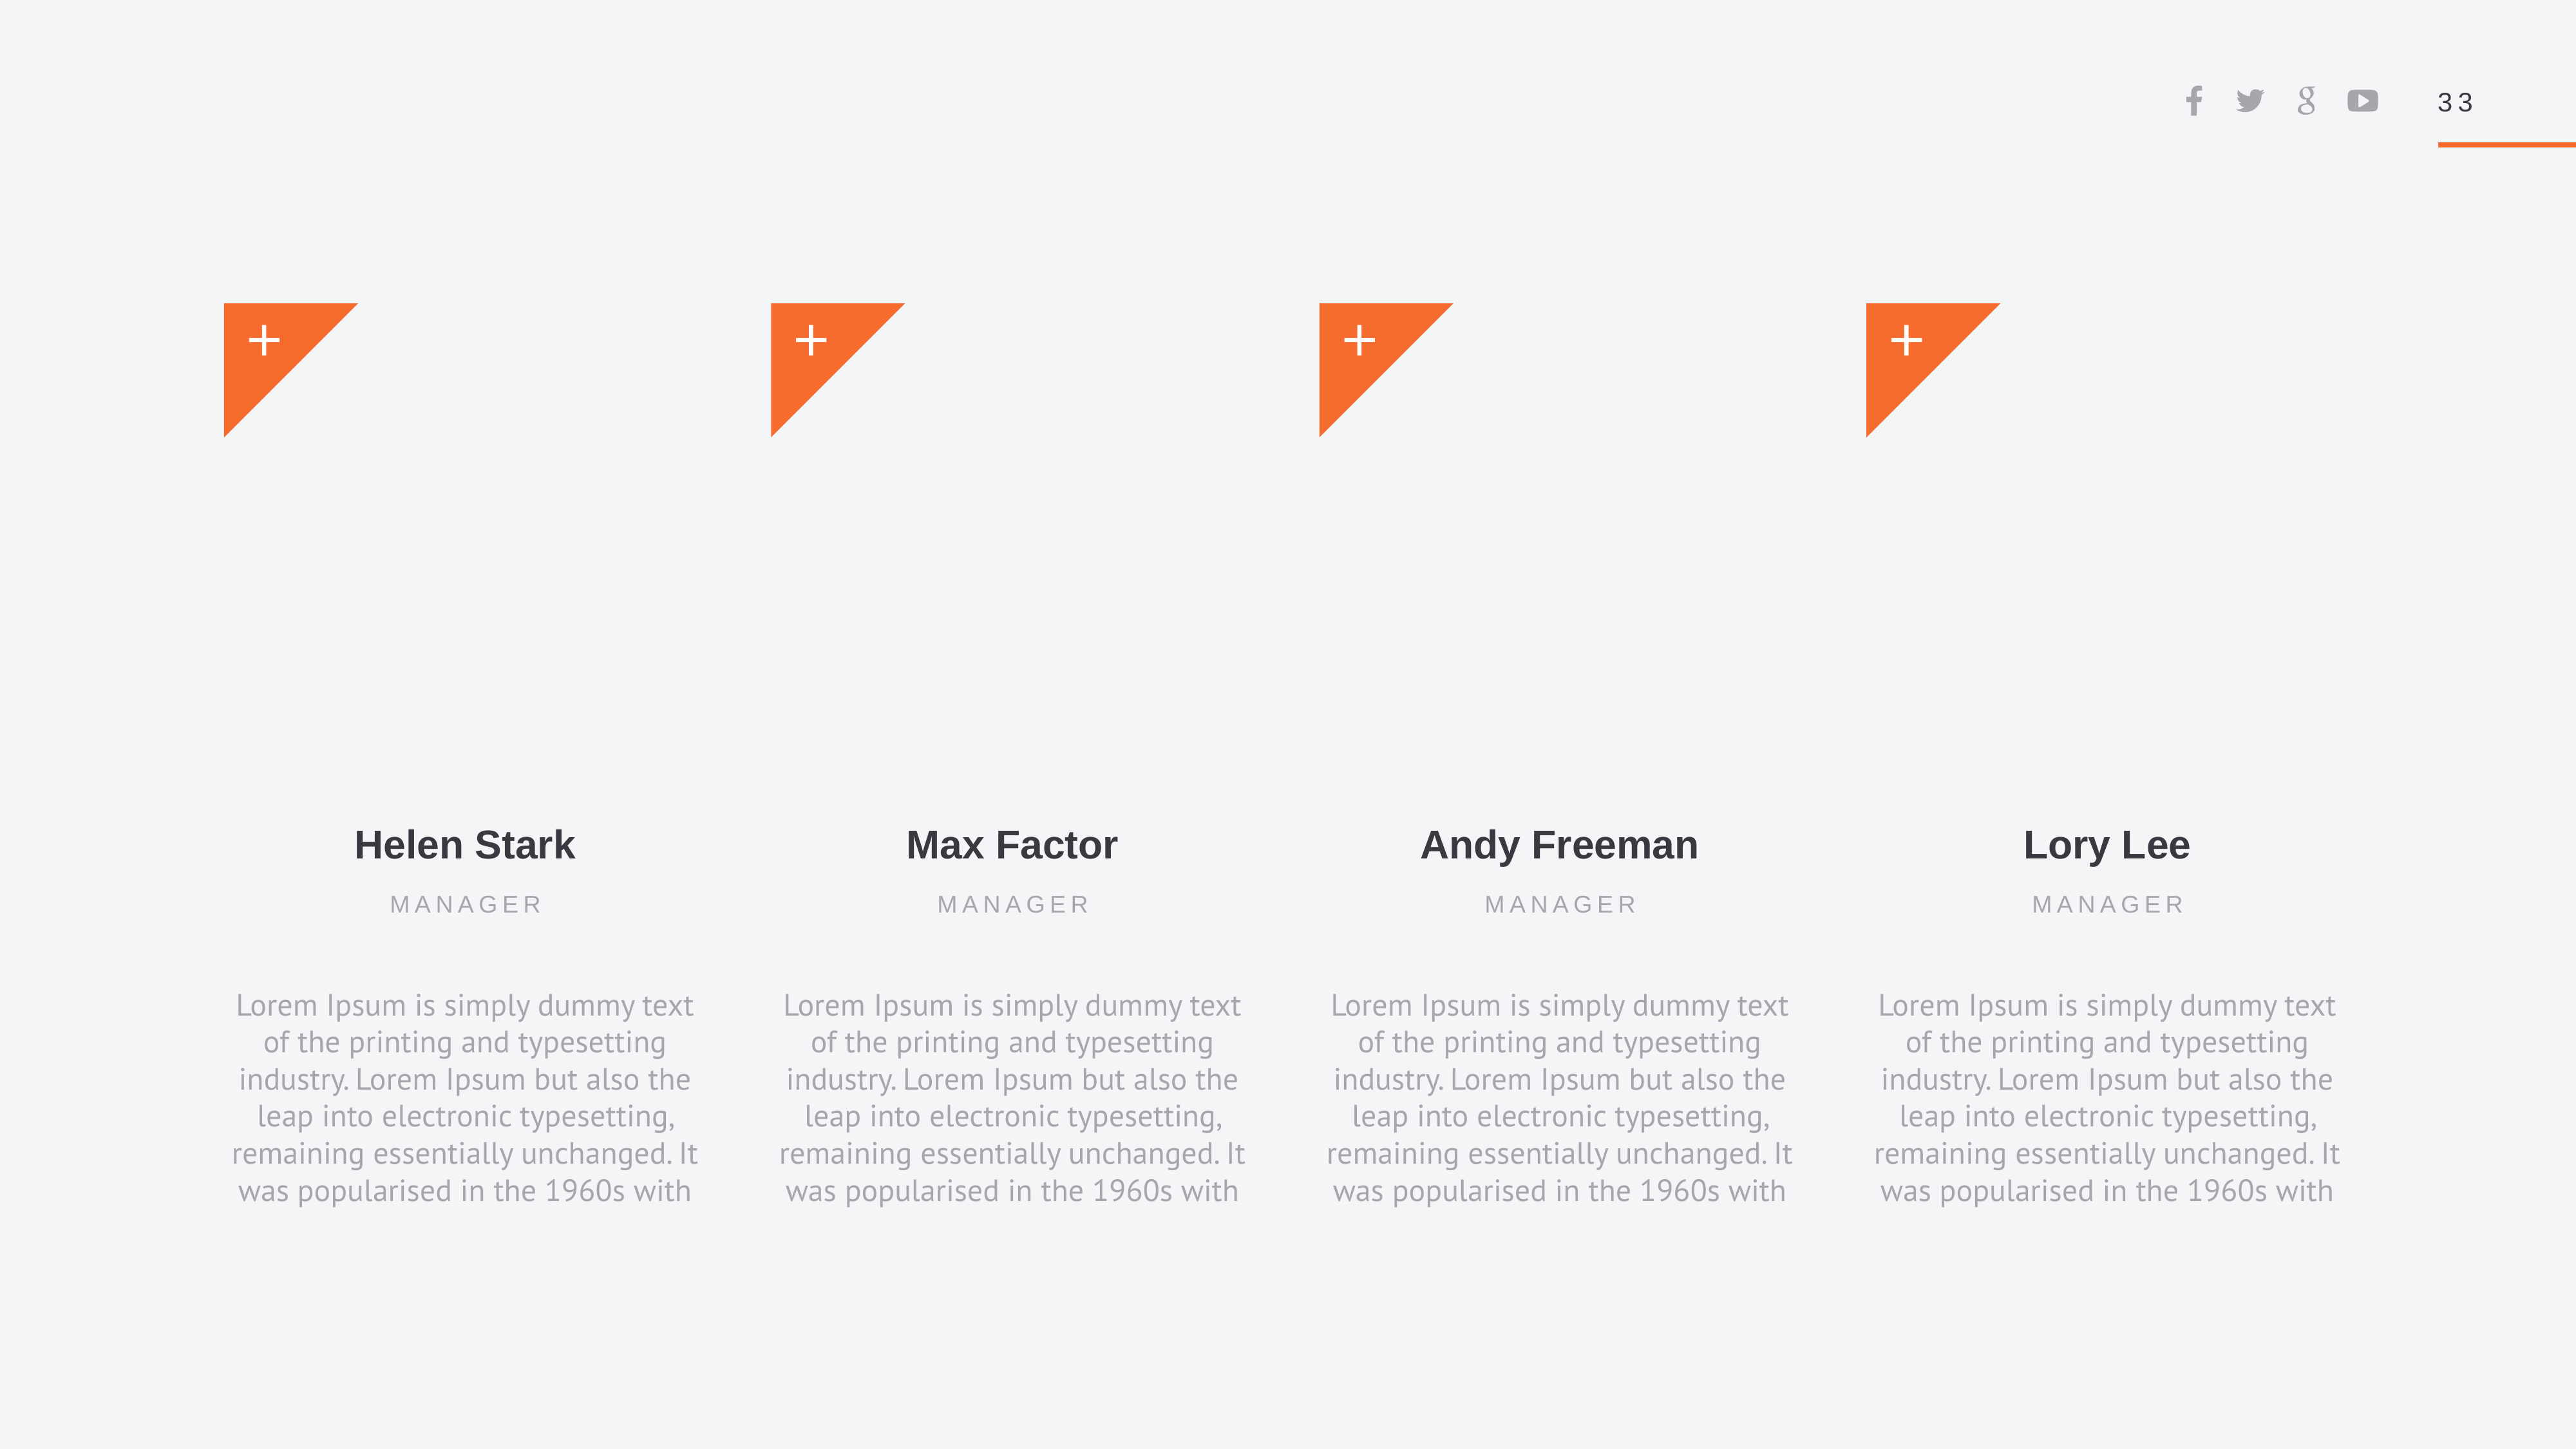

33

Helen Stark
Manager
Lorem Ipsum is simply dummy text of the printing and typesetting industry. Lorem Ipsum but also the leap into electronic typesetting, remaining essentially unchanged. It was popularised in the 1960s with
Max Factor
Manager
Lorem Ipsum is simply dummy text of the printing and typesetting industry. Lorem Ipsum but also the leap into electronic typesetting, remaining essentially unchanged. It was popularised in the 1960s with
Andy Freeman
Manager
Lorem Ipsum is simply dummy text of the printing and typesetting industry. Lorem Ipsum but also the leap into electronic typesetting, remaining essentially unchanged. It was popularised in the 1960s with
Lory Lee
Manager
Lorem Ipsum is simply dummy text of the printing and typesetting industry. Lorem Ipsum but also the leap into electronic typesetting, remaining essentially unchanged. It was popularised in the 1960s with